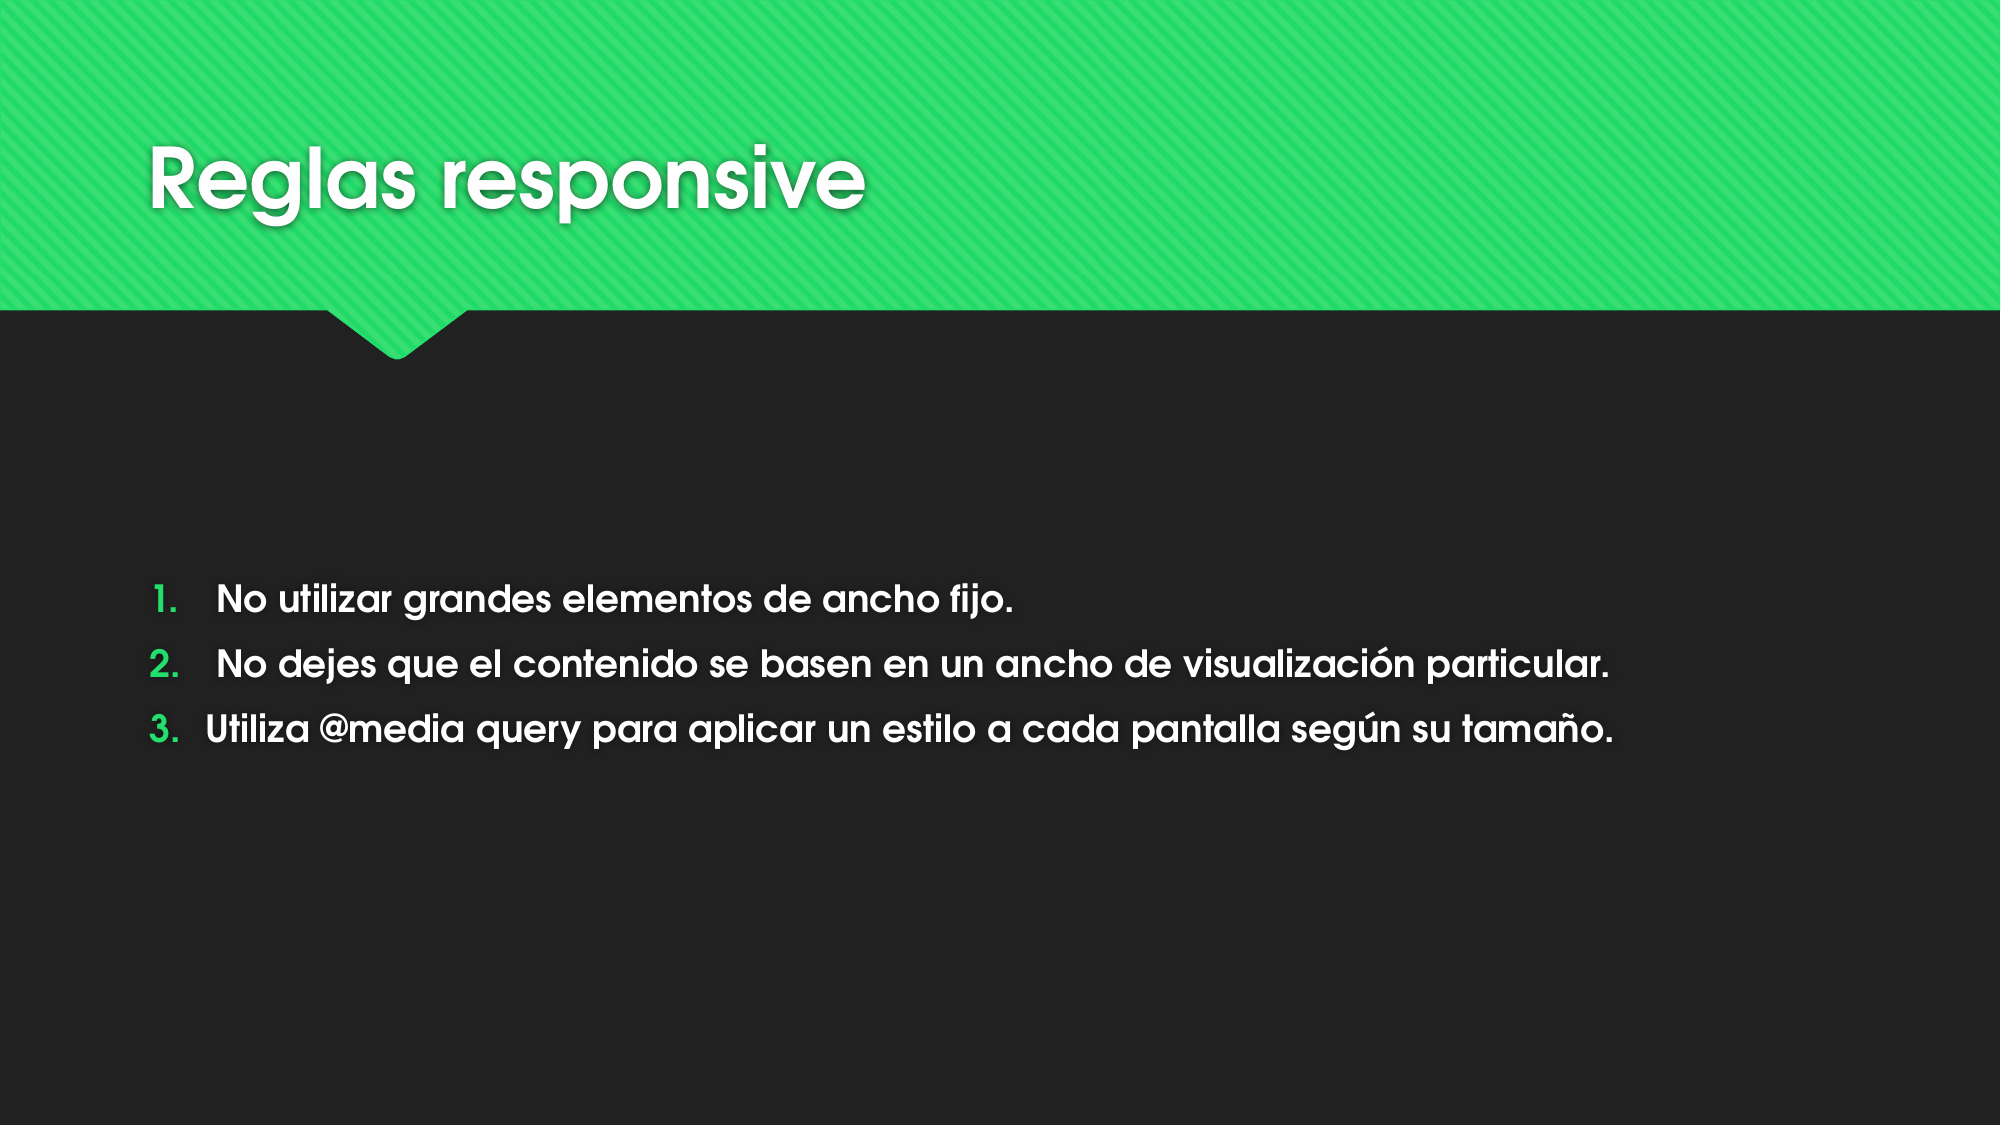

# Reglas responsive
 No utilizar grandes elementos de ancho fijo.
 No dejes que el contenido se basen en un ancho de visualización particular.
Utiliza @media query para aplicar un estilo a cada pantalla según su tamaño.